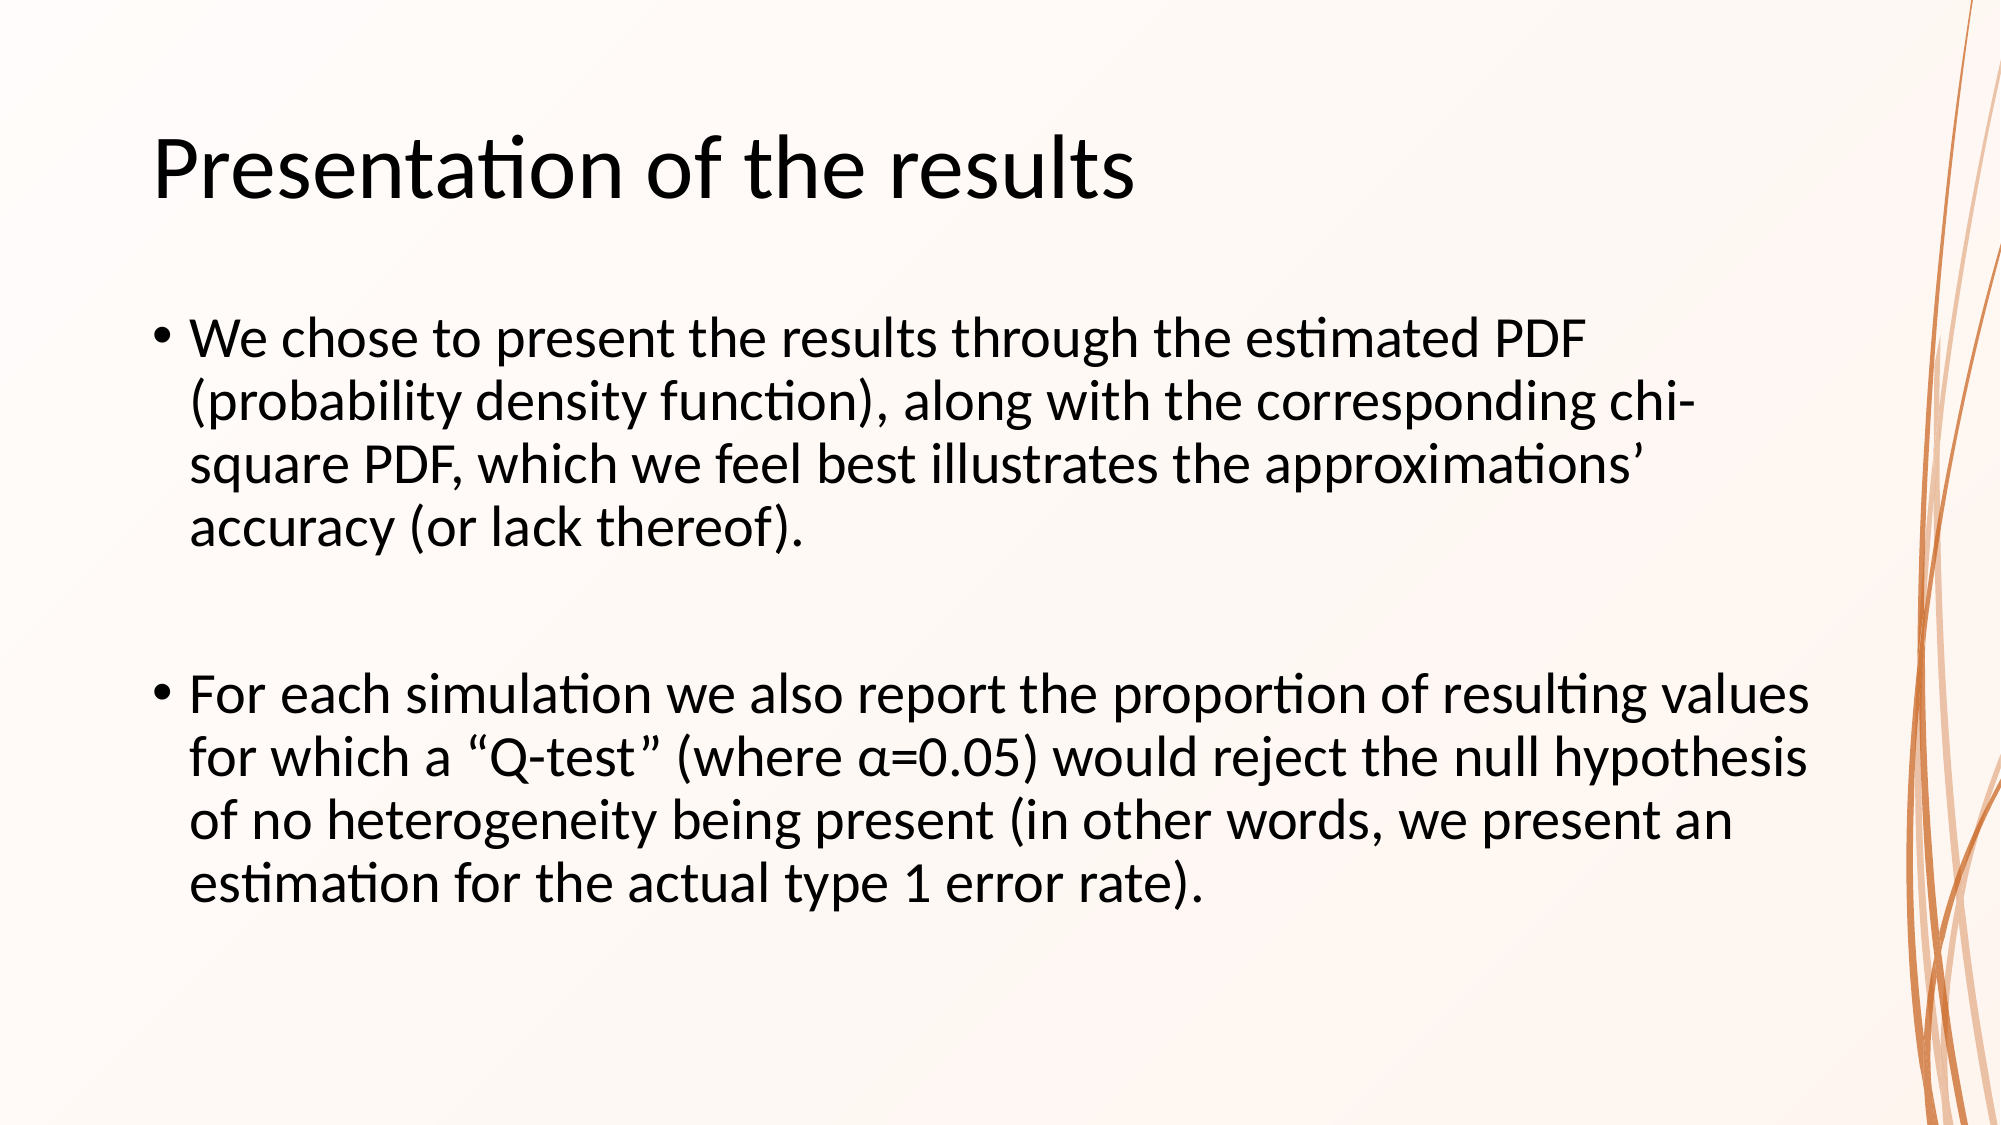

# Presentation of the results
We chose to present the results through the estimated PDF (probability density function), along with the corresponding chi-square PDF, which we feel best illustrates the approximations’ accuracy (or lack thereof).

For each simulation we also report the proportion of resulting values for which a “Q-test” (where α=0.05) would reject the null hypothesis of no heterogeneity being present (in other words, we present an estimation for the actual type 1 error rate).